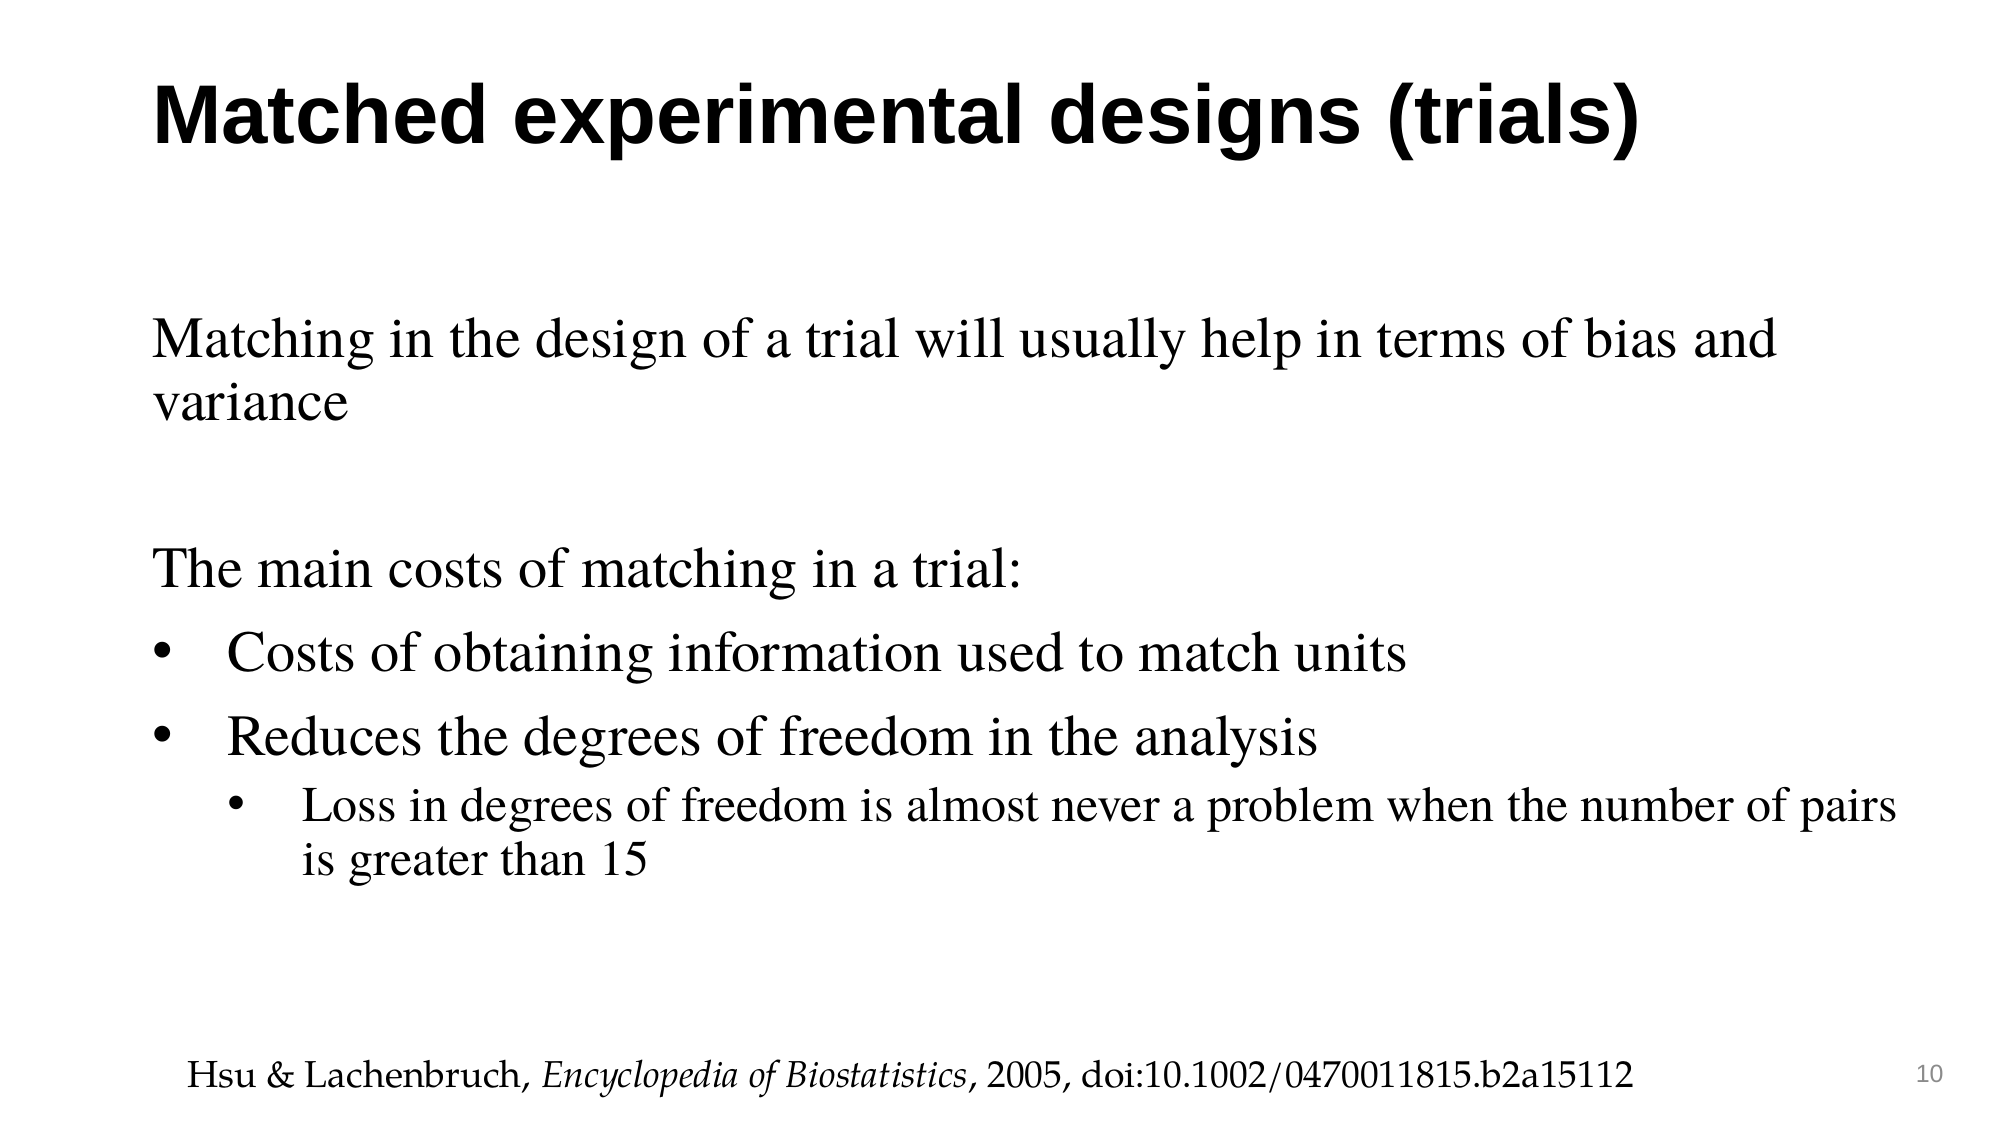

# Matched experimental designs (trials)
Matching in the design of a trial will usually help in terms of bias and variance

The main costs of matching in a trial:
Costs of obtaining information used to match units
Reduces the degrees of freedom in the analysis
Loss in degrees of freedom is almost never a problem when the number of pairs is greater than 15
Hsu & Lachenbruch, Encyclopedia of Biostatistics, 2005, doi:10.1002/0470011815.b2a15112
10